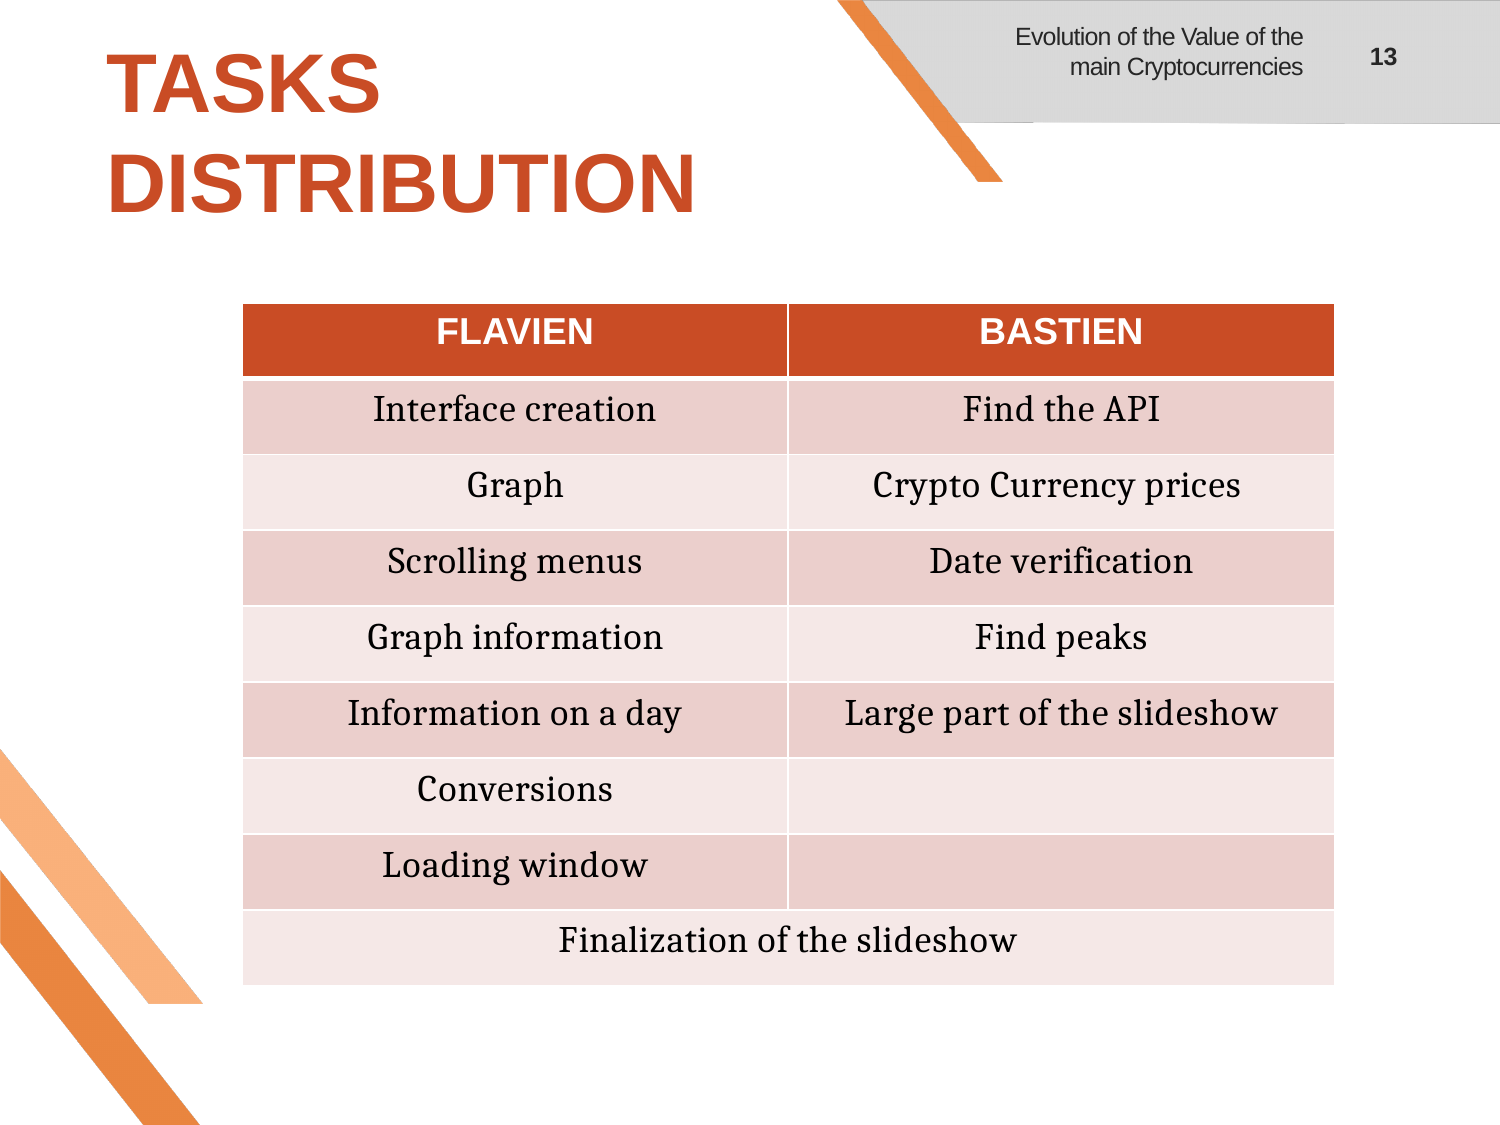

Evolution of the Value of the main Cryptocurrencies
13
# TASKS DISTRIBUTION
| FLAVIEN | BASTIEN |
| --- | --- |
| Interface creation | Find the API |
| Graph | Crypto Currency prices |
| Scrolling menus | Date verification |
| Graph information | Find peaks |
| Information on a day | Large part of the slideshow |
| Conversions |  |
| Loading window |  |
| Finalization of the slideshow | Finalization of the slideshow |